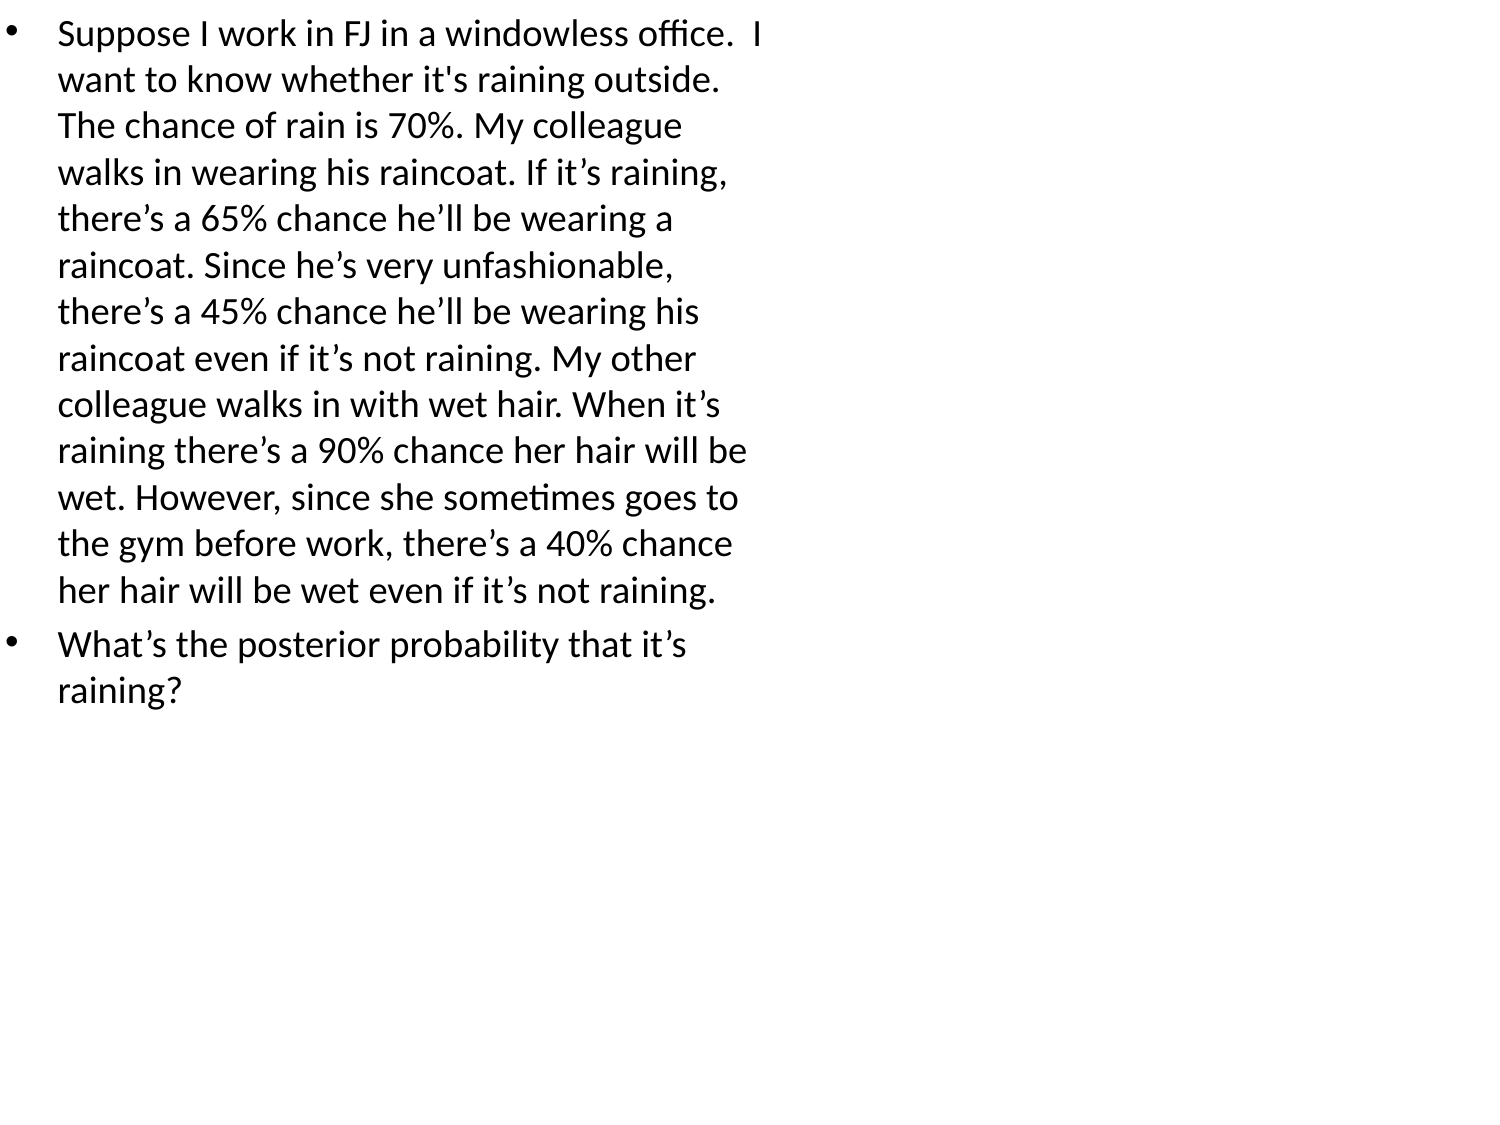

Suppose I work in FJ in a windowless office.  I want to know whether it's raining outside.  The chance of rain is 70%. My colleague walks in wearing his raincoat. If it’s raining, there’s a 65% chance he’ll be wearing a raincoat. Since he’s very unfashionable, there’s a 45% chance he’ll be wearing his raincoat even if it’s not raining. My other colleague walks in with wet hair. When it’s raining there’s a 90% chance her hair will be wet. However, since she sometimes goes to the gym before work, there’s a 40% chance her hair will be wet even if it’s not raining.
What’s the posterior probability that it’s raining?